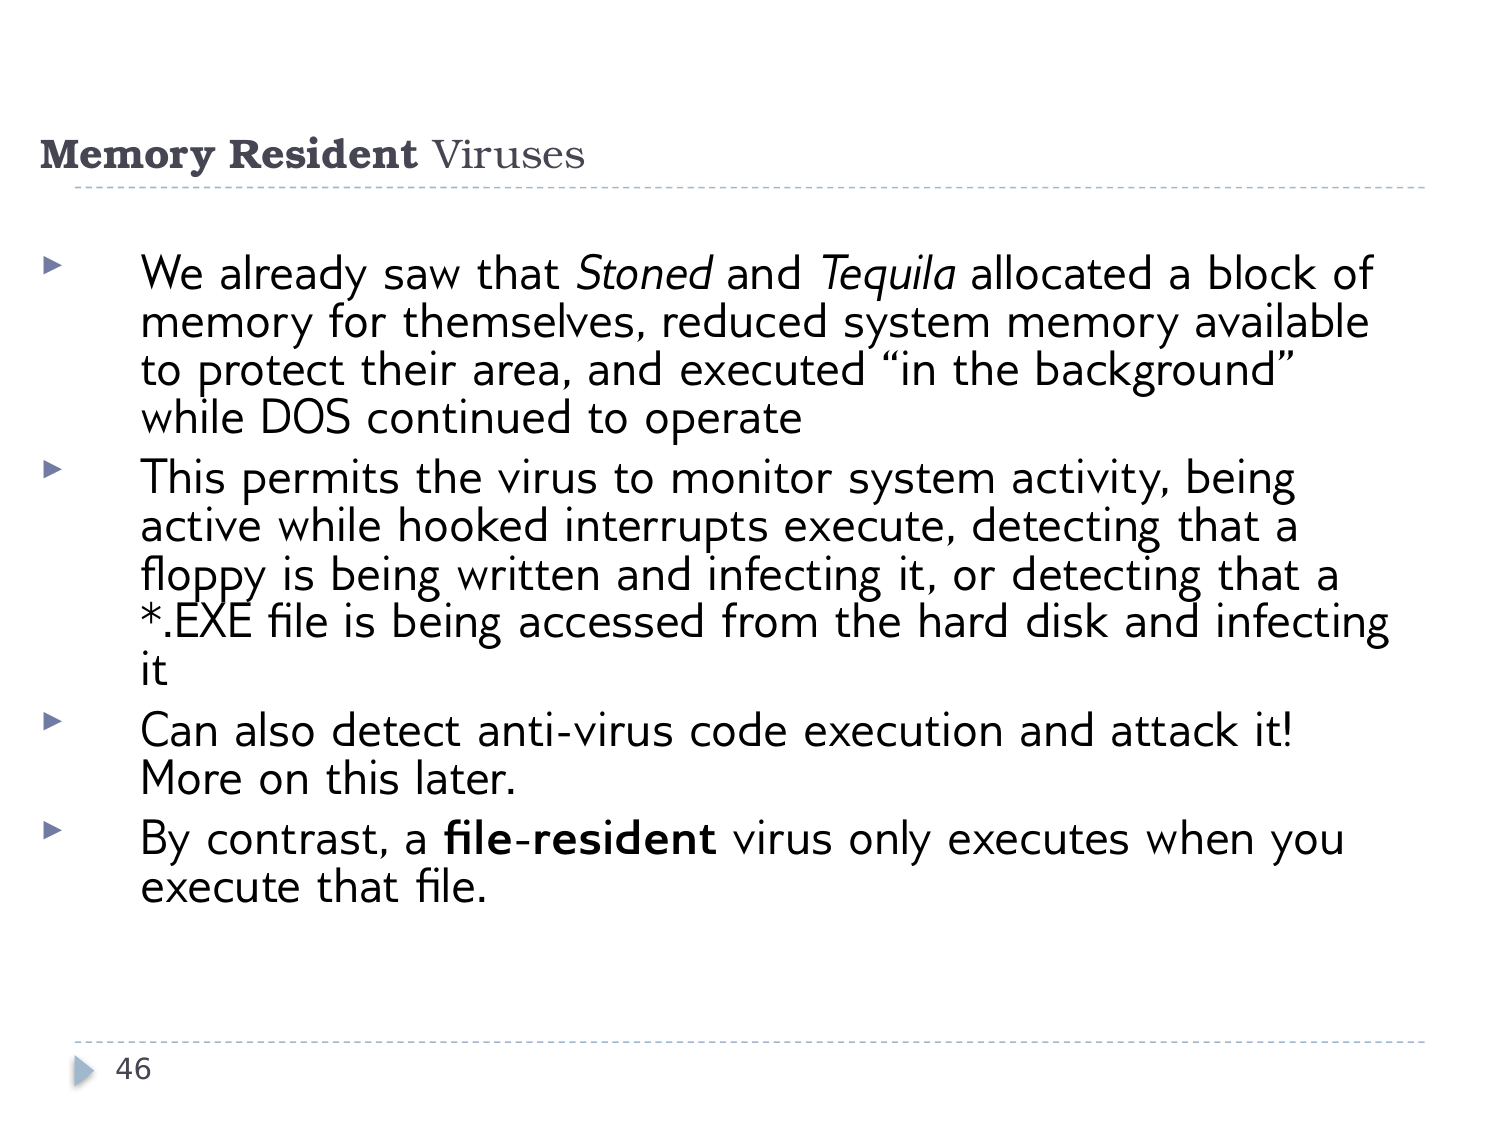

# Memory Resident Viruses
We already saw that Stoned and Tequila allocated a block of memory for themselves, reduced system memory available to protect their area, and executed “in the background” while DOS continued to operate
This permits the virus to monitor system activity, being active while hooked interrupts execute, detecting that a floppy is being written and infecting it, or detecting that a *.EXE file is being accessed from the hard disk and infecting it
Can also detect anti-virus code execution and attack it! More on this later.
By contrast, a file-resident virus only executes when you execute that file.
46